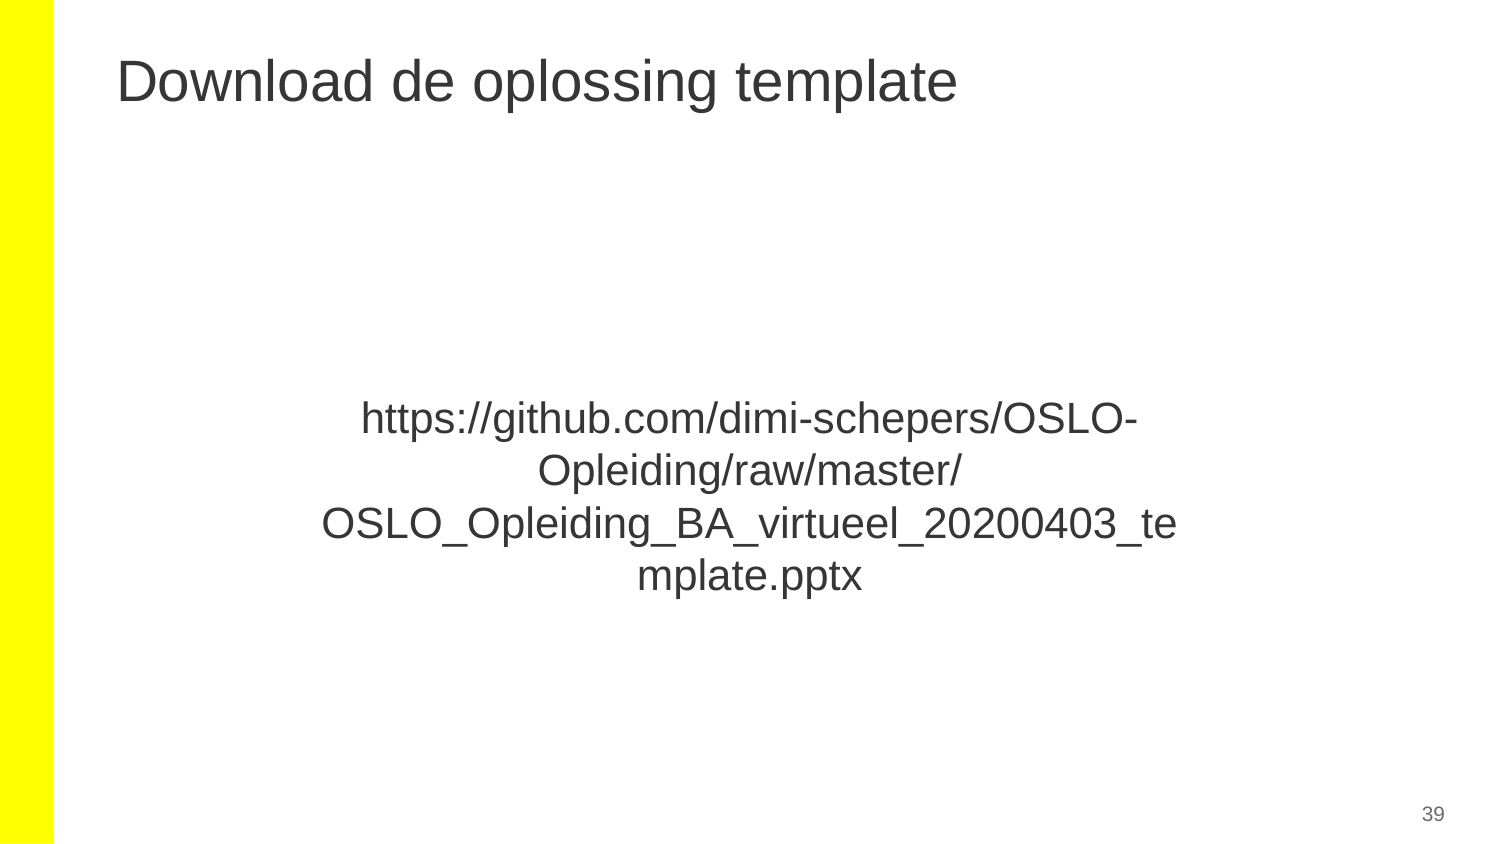

# Download de oplossing template

https://github.com/dimi-schepers/OSLO-Opleiding/raw/master/OSLO_Opleiding_BA_virtueel_20200403_template.pptx
39